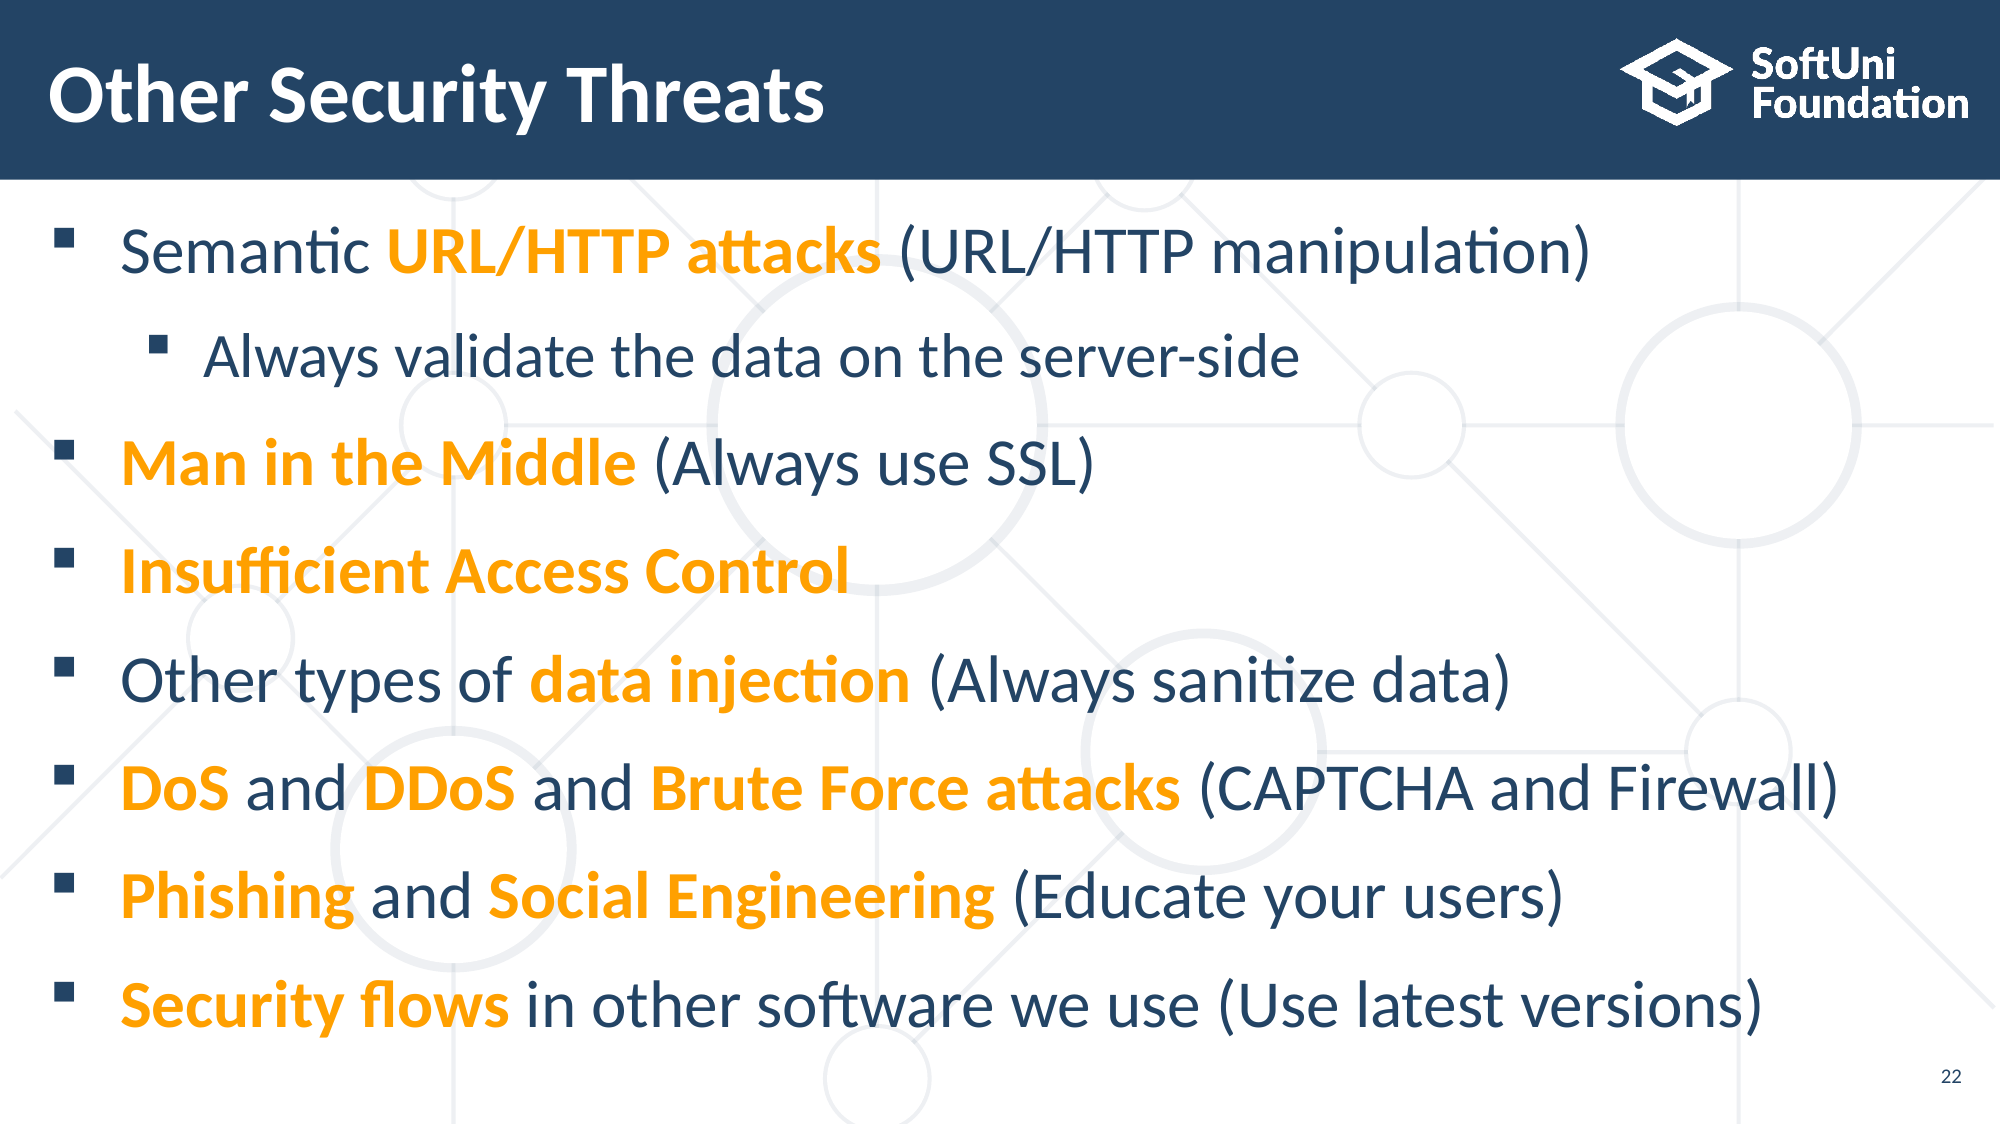

# Other Security Threats
Semantic URL/HTTP attacks (URL/HTTP manipulation)
Always validate the data on the server-side
Man in the Middle (Always use SSL)
Insufficient Access Control
Other types of data injection (Always sanitize data)
DoS and DDoS and Brute Force attacks (CAPTCHA and Firewall)
Phishing and Social Engineering (Educate your users)
Security flows in other software we use (Use latest versions)
22